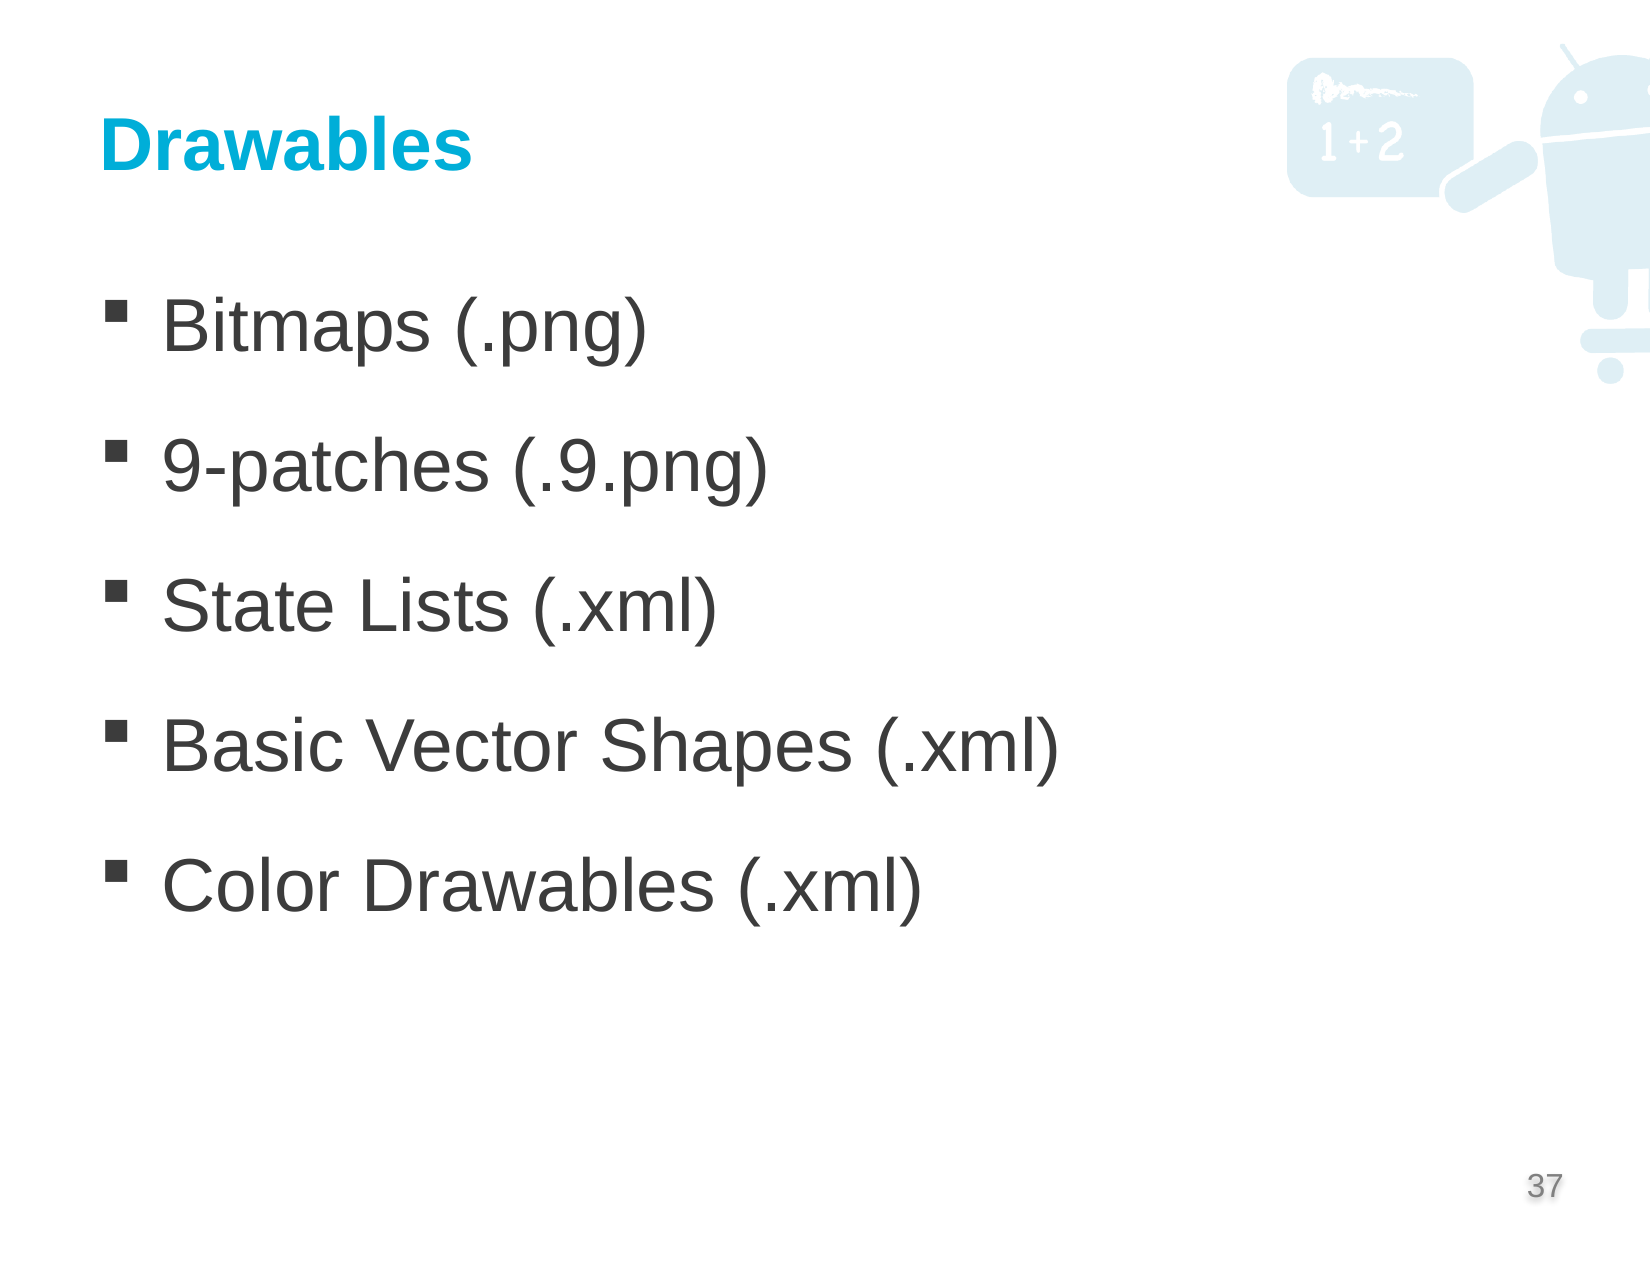

# Drawables
Bitmaps (.png)
9-patches (.9.png)
State Lists (.xml)
Basic Vector Shapes (.xml)
Color Drawables (.xml)